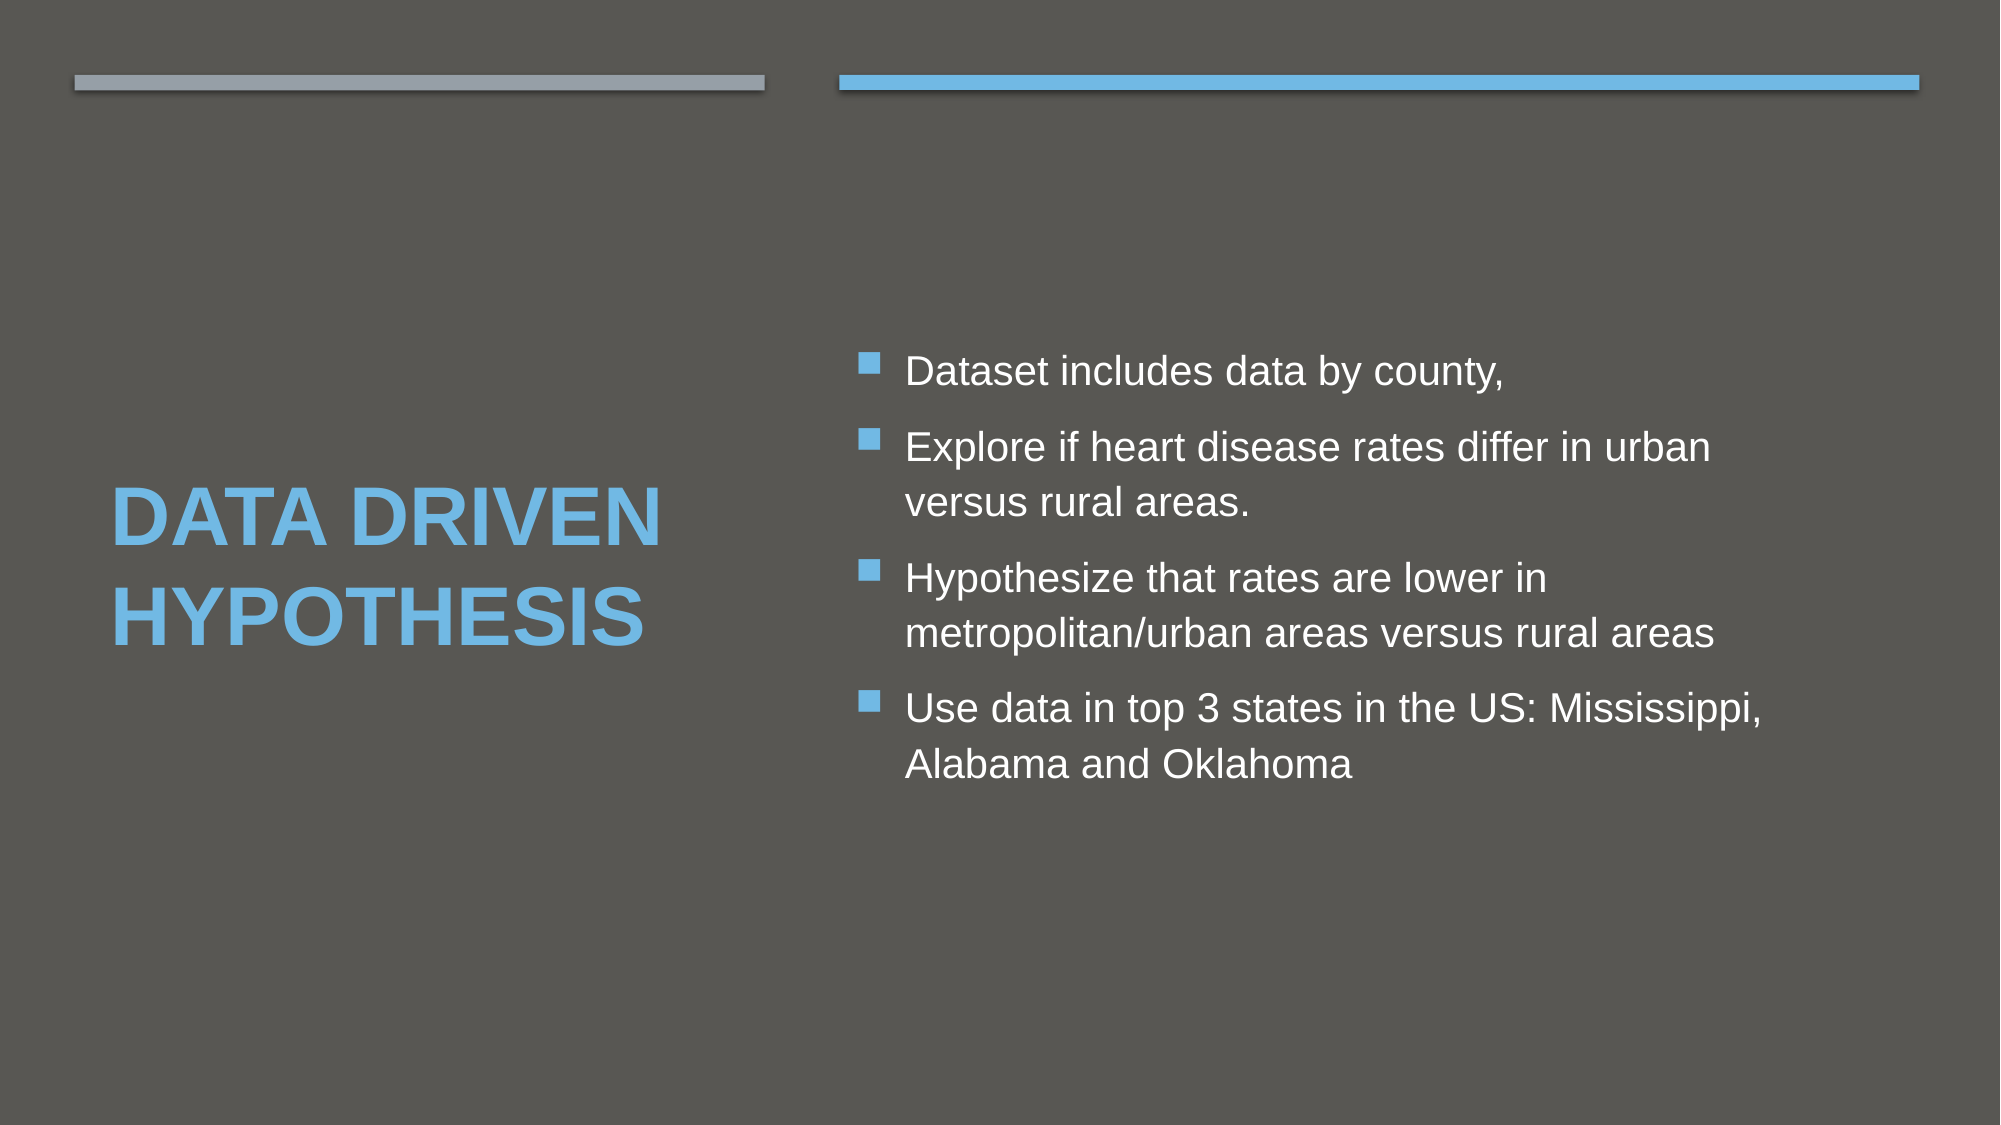

Dataset includes data by county,
Explore if heart disease rates differ in urban versus rural areas.
Hypothesize that rates are lower in metropolitan/urban areas versus rural areas
Use data in top 3 states in the US: Mississippi, Alabama and Oklahoma
# Data driven Hypothesis